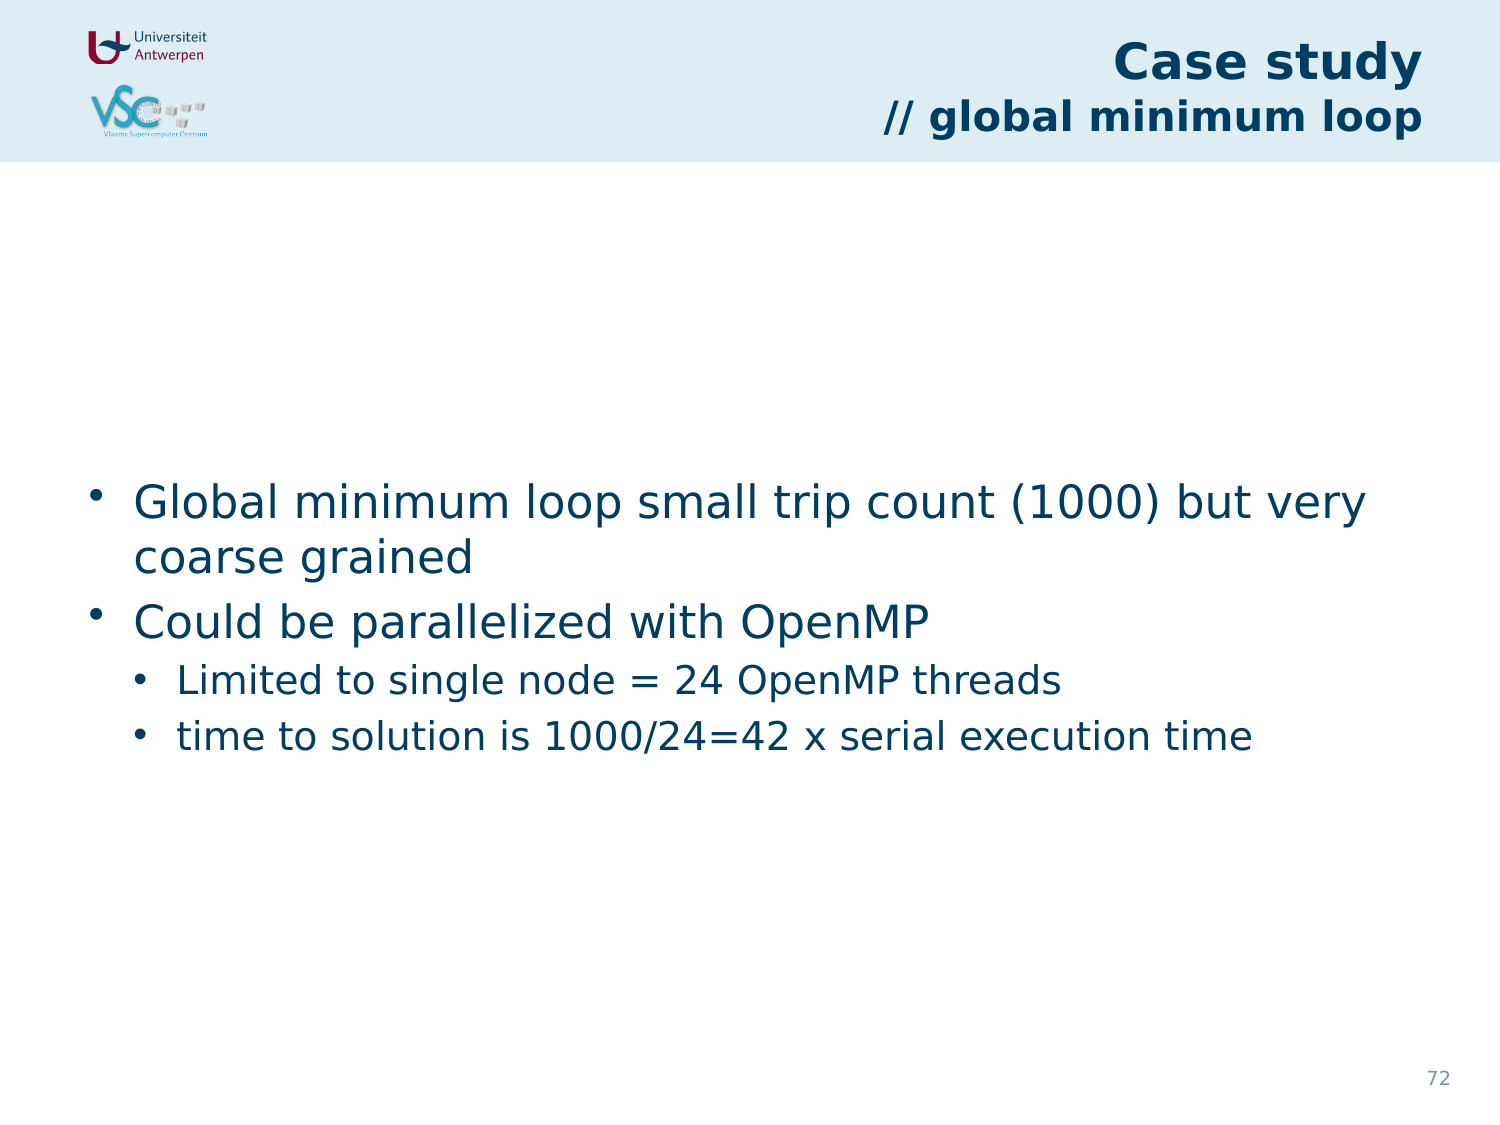

# Case study // global minimum loop
Global minimum loop small trip count (1000) but very coarse grained
Could be parallelized with OpenMP
Limited to single node = 24 OpenMP threads
time to solution is 1000/24=42 x serial execution time